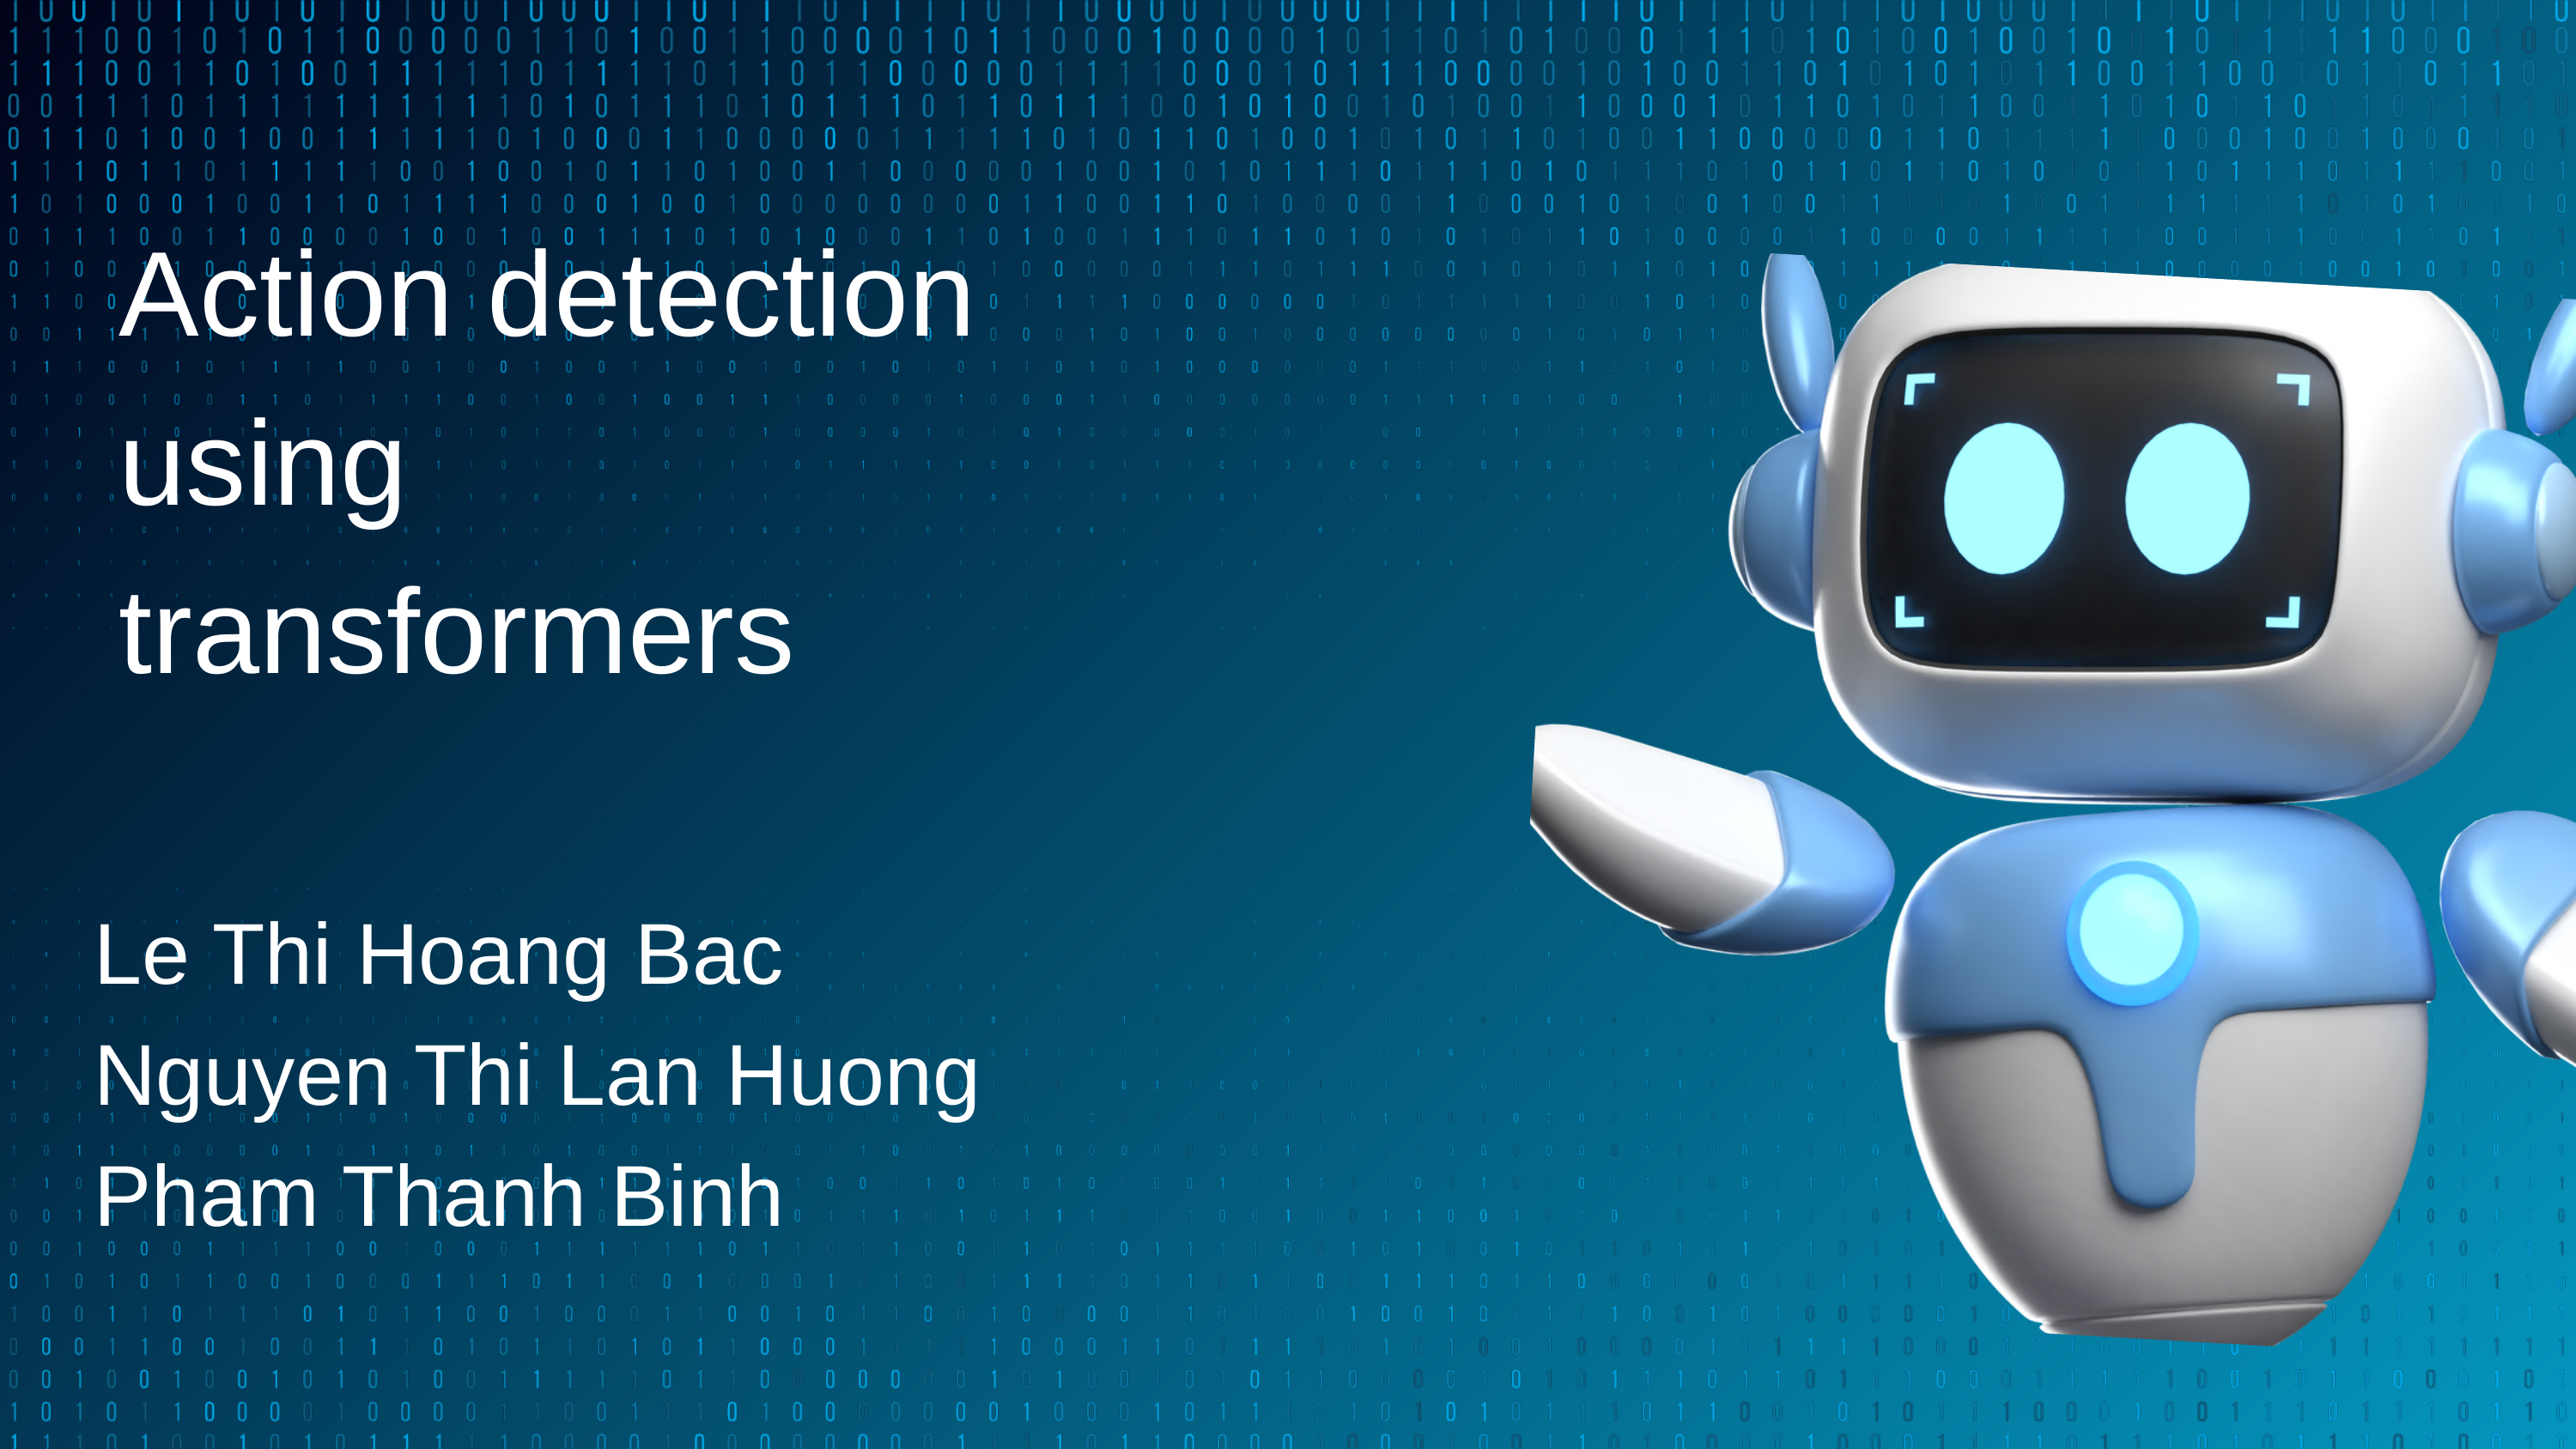

Action detection
using
transformers

Le Thi Hoang Bac
Nguyen Thi Lan Huong
Pham Thanh Binh